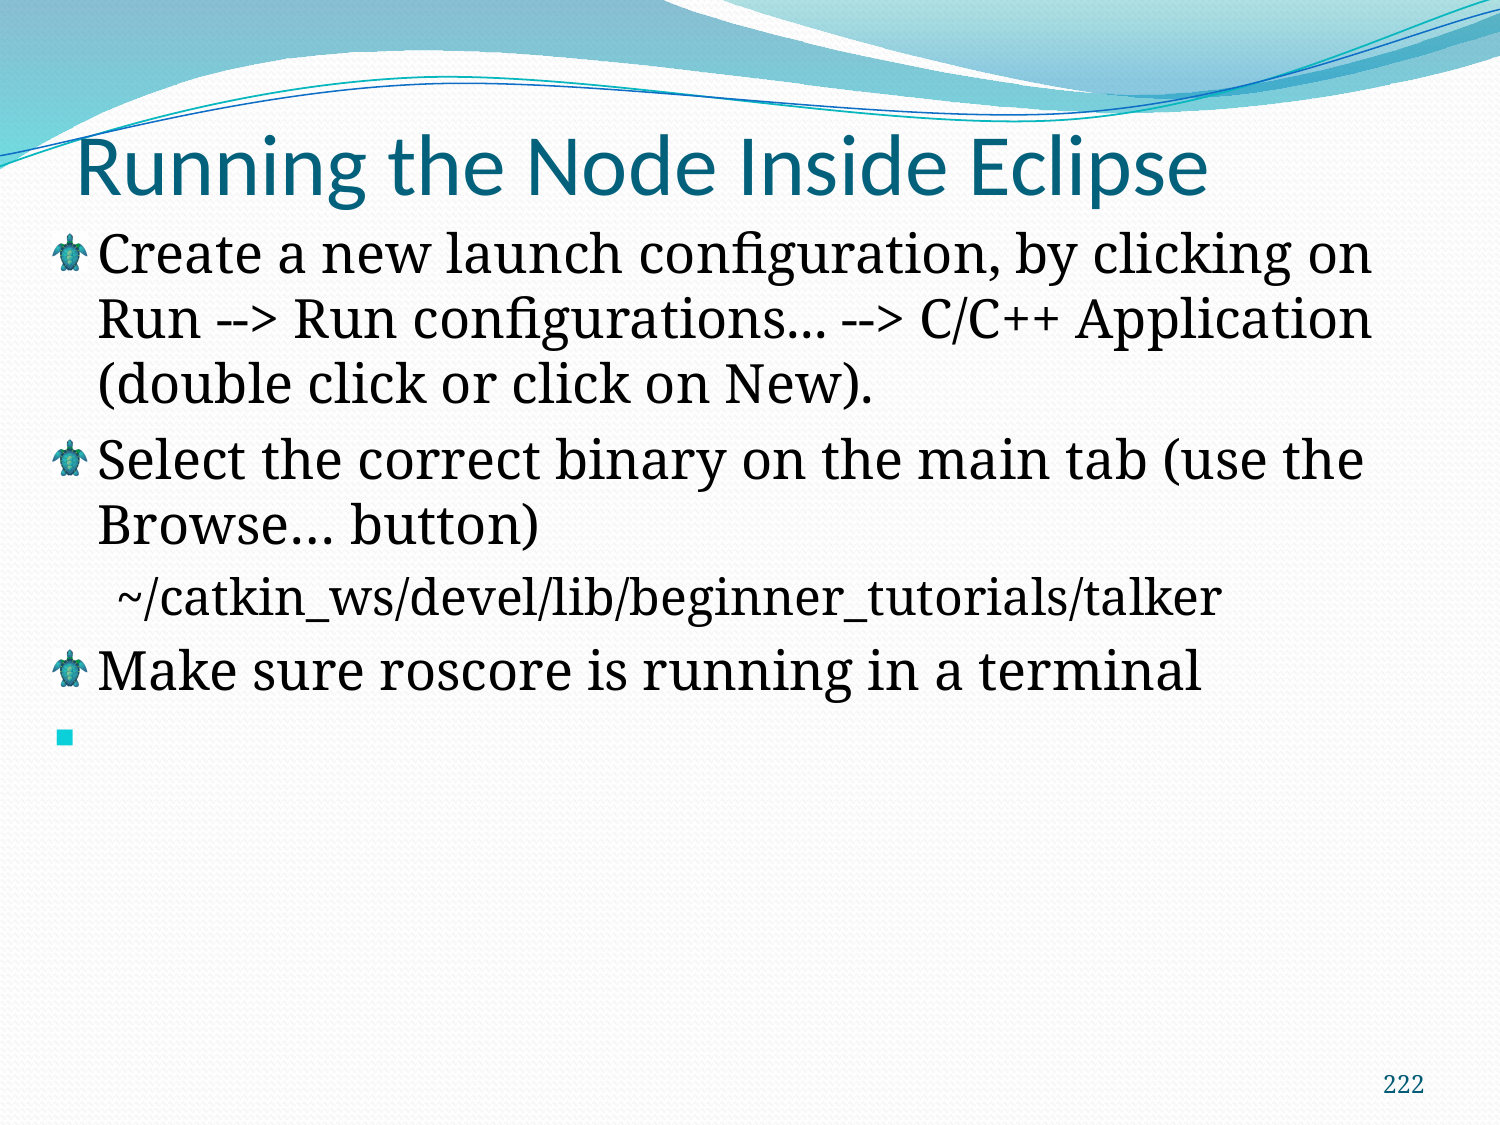

Running the Node Inside Eclipse
Create a new launch configuration, by clicking on Run --> Run configurations... --> C/C++ Application (double click or click on New).
Select the correct binary on the main tab (use the Browse… button)
~/catkin_ws/devel/lib/beginner_tutorials/talker
Make sure roscore is running in a terminal

222